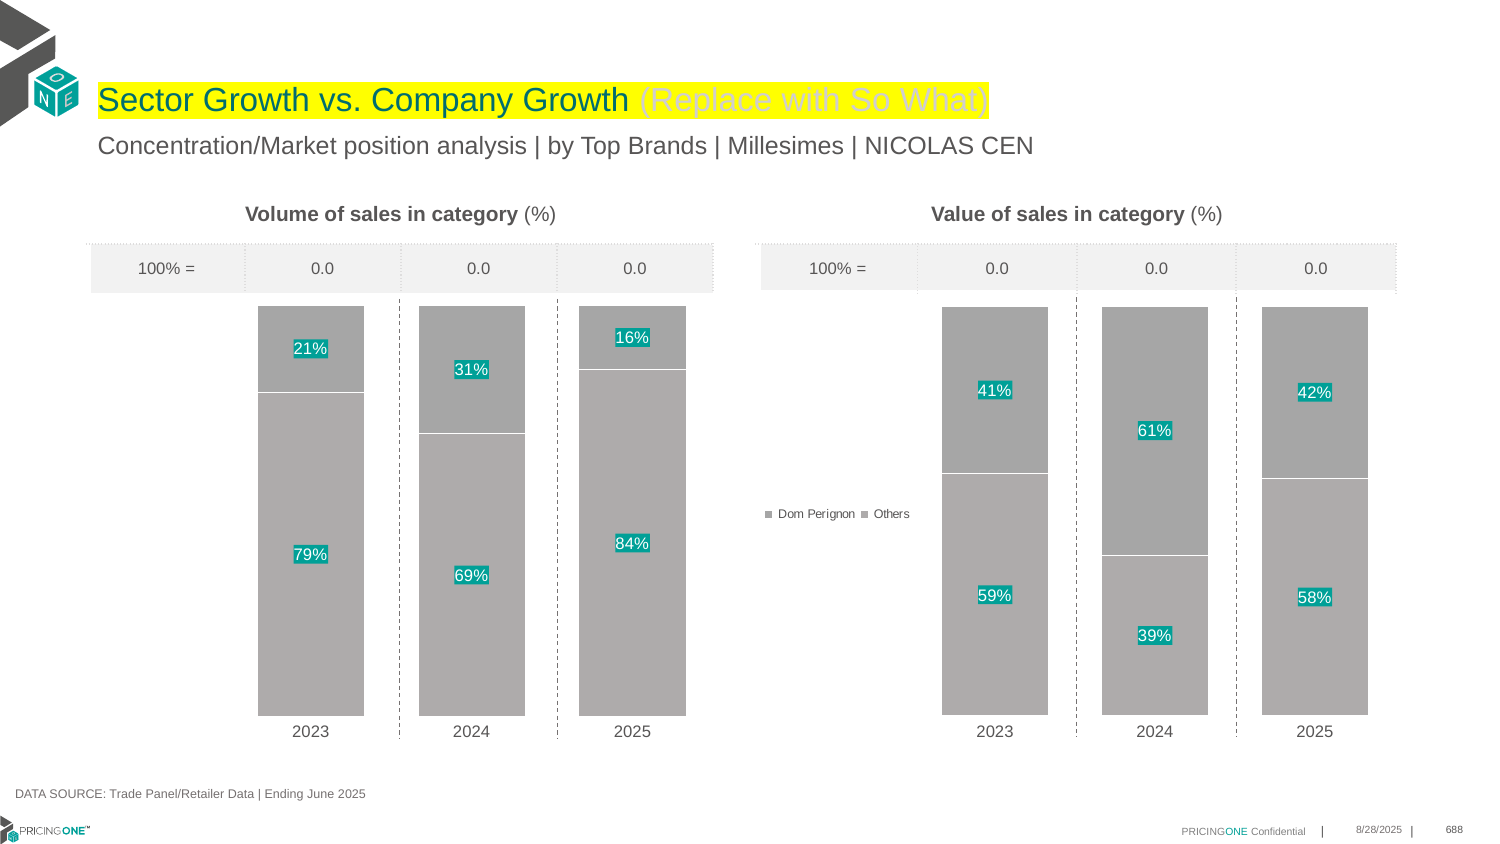

# Sector Growth vs. Company Growth (Replace with So What)
Concentration/Market position analysis | by Top Brands | Millesimes | NICOLAS CEN
| Volume of sales in category (%) |  |  |  |
| --- | --- | --- | --- |
| 100% = | 0.0 | 0.0 | 0.0 |
| Value of sales in category (%) |  |  |  |
| --- | --- | --- | --- |
| 100% = | 0.0 | 0.0 | 0.0 |

### Chart

| Category | Others | Dom Perignon |
|---|---|---|
| 2023 | 0.788235294117647 | 0.21176470588235294 |
| 2024 | 0.6875 | 0.3125 |
| 2025 | 0.84375 | 0.15625 |

### Chart

| Category | Others | Dom Perignon |
|---|---|---|
| 2023 | 0.5904930826534233 | 0.4095069173465768 |
| 2024 | 0.3919918388166284 | 0.6080081611833716 |
| 2025 | 0.5796344647519582 | 0.42036553524804177 |
DATA SOURCE: Trade Panel/Retailer Data | Ending June 2025

8/28/2025
688